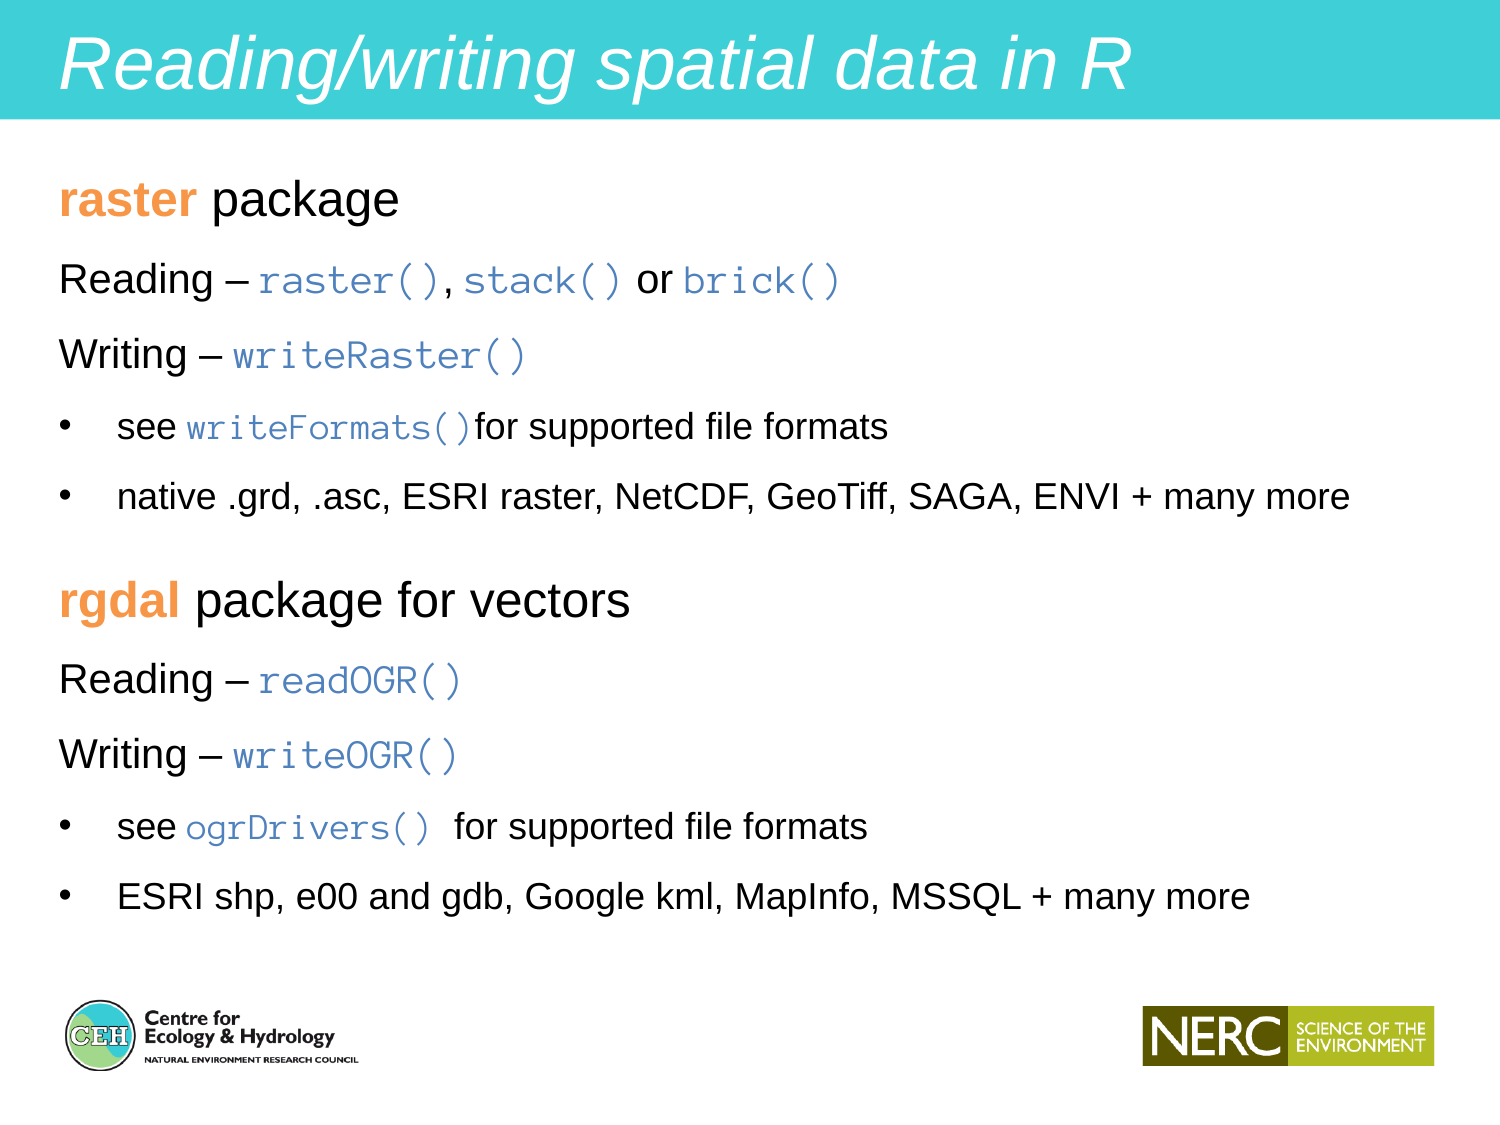

Reading/writing spatial data in R
raster package
Reading – raster(), stack() or brick()
Writing – writeRaster()
see writeFormats()for supported file formats
native .grd, .asc, ESRI raster, NetCDF, GeoTiff, SAGA, ENVI + many more
rgdal package for vectors
Reading – readOGR()
Writing – writeOGR()
see ogrDrivers() for supported file formats
ESRI shp, e00 and gdb, Google kml, MapInfo, MSSQL + many more